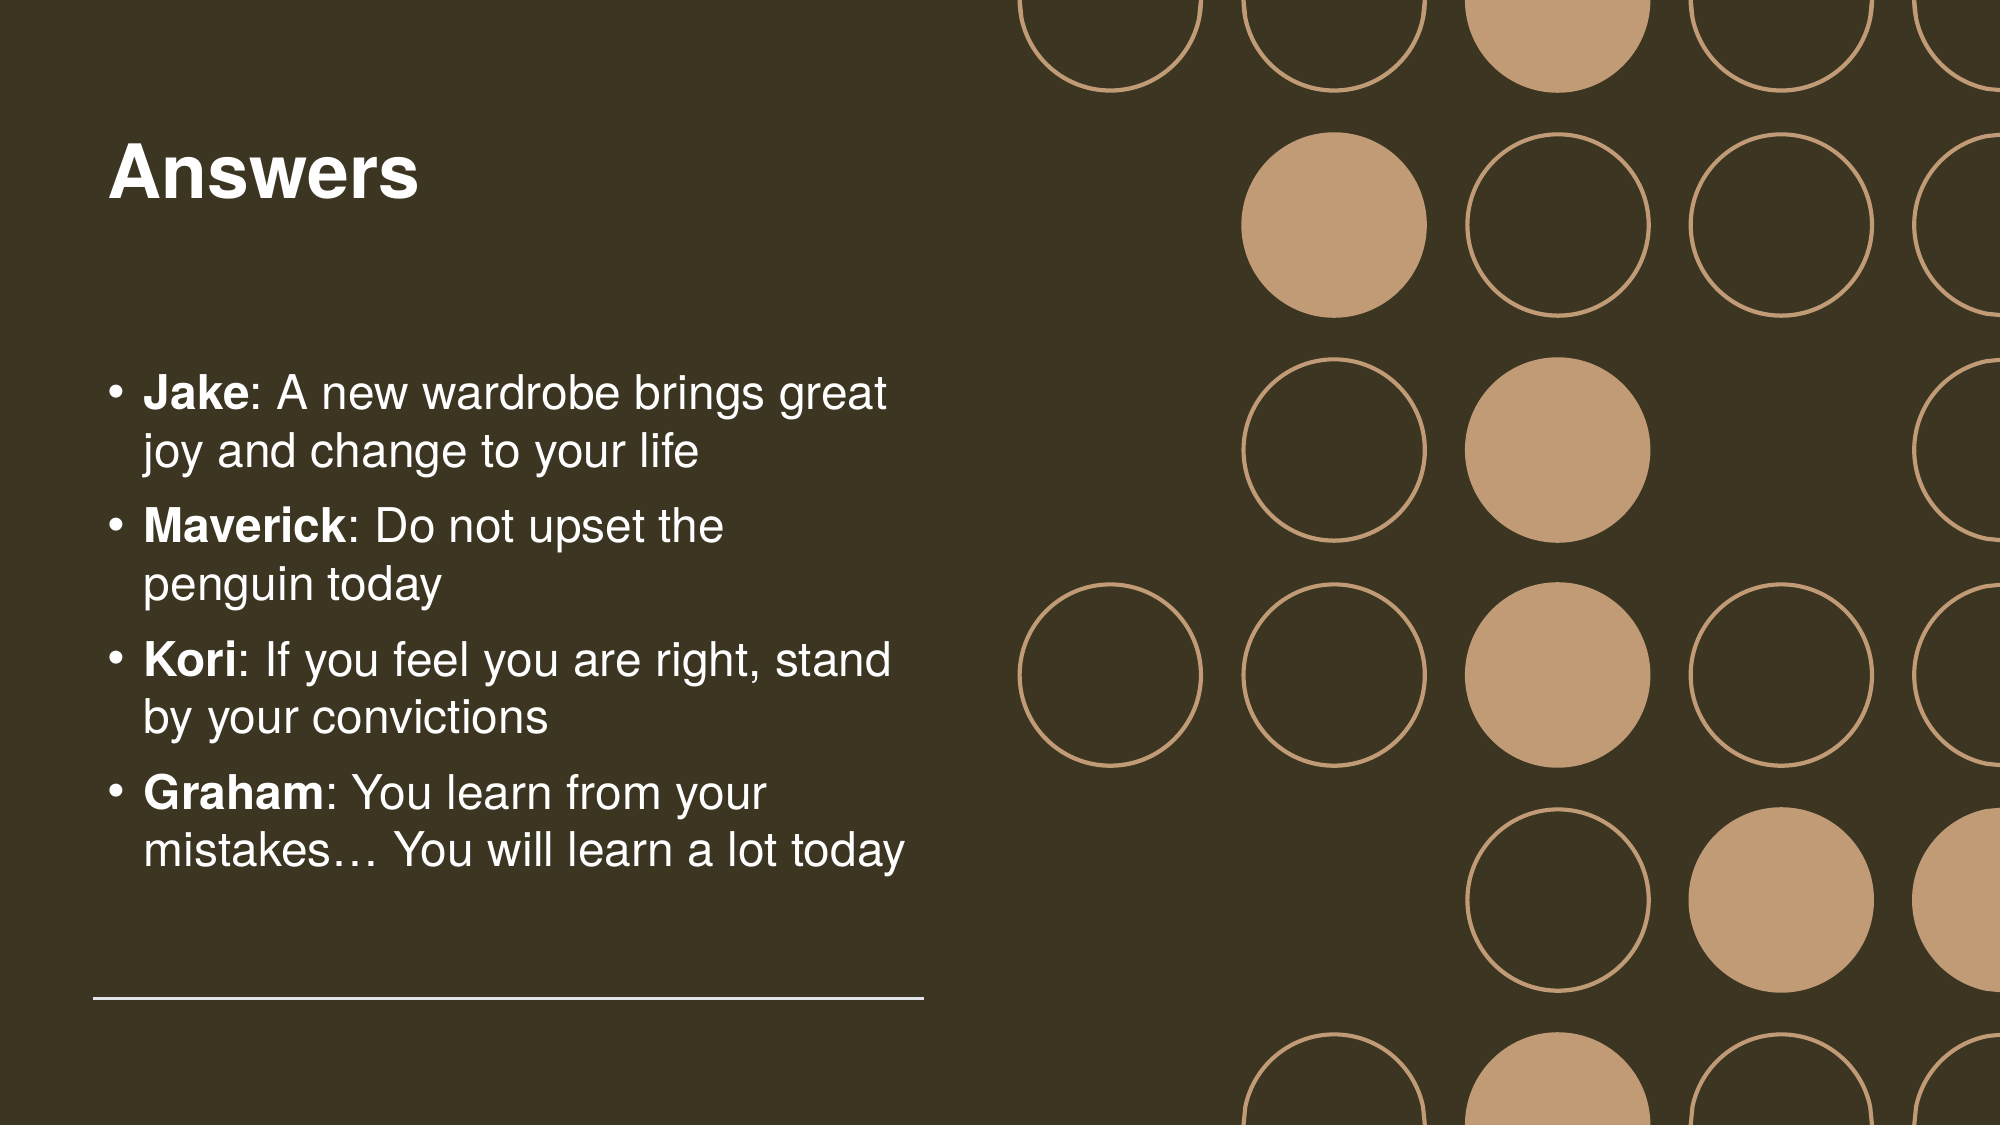

# Answers
Jake: A new wardrobe brings great joy and change to your life
Maverick: Do not upset the penguin today
Kori: If you feel you are right, stand by your convictions
Graham: You learn from your mistakes… You will learn a lot today